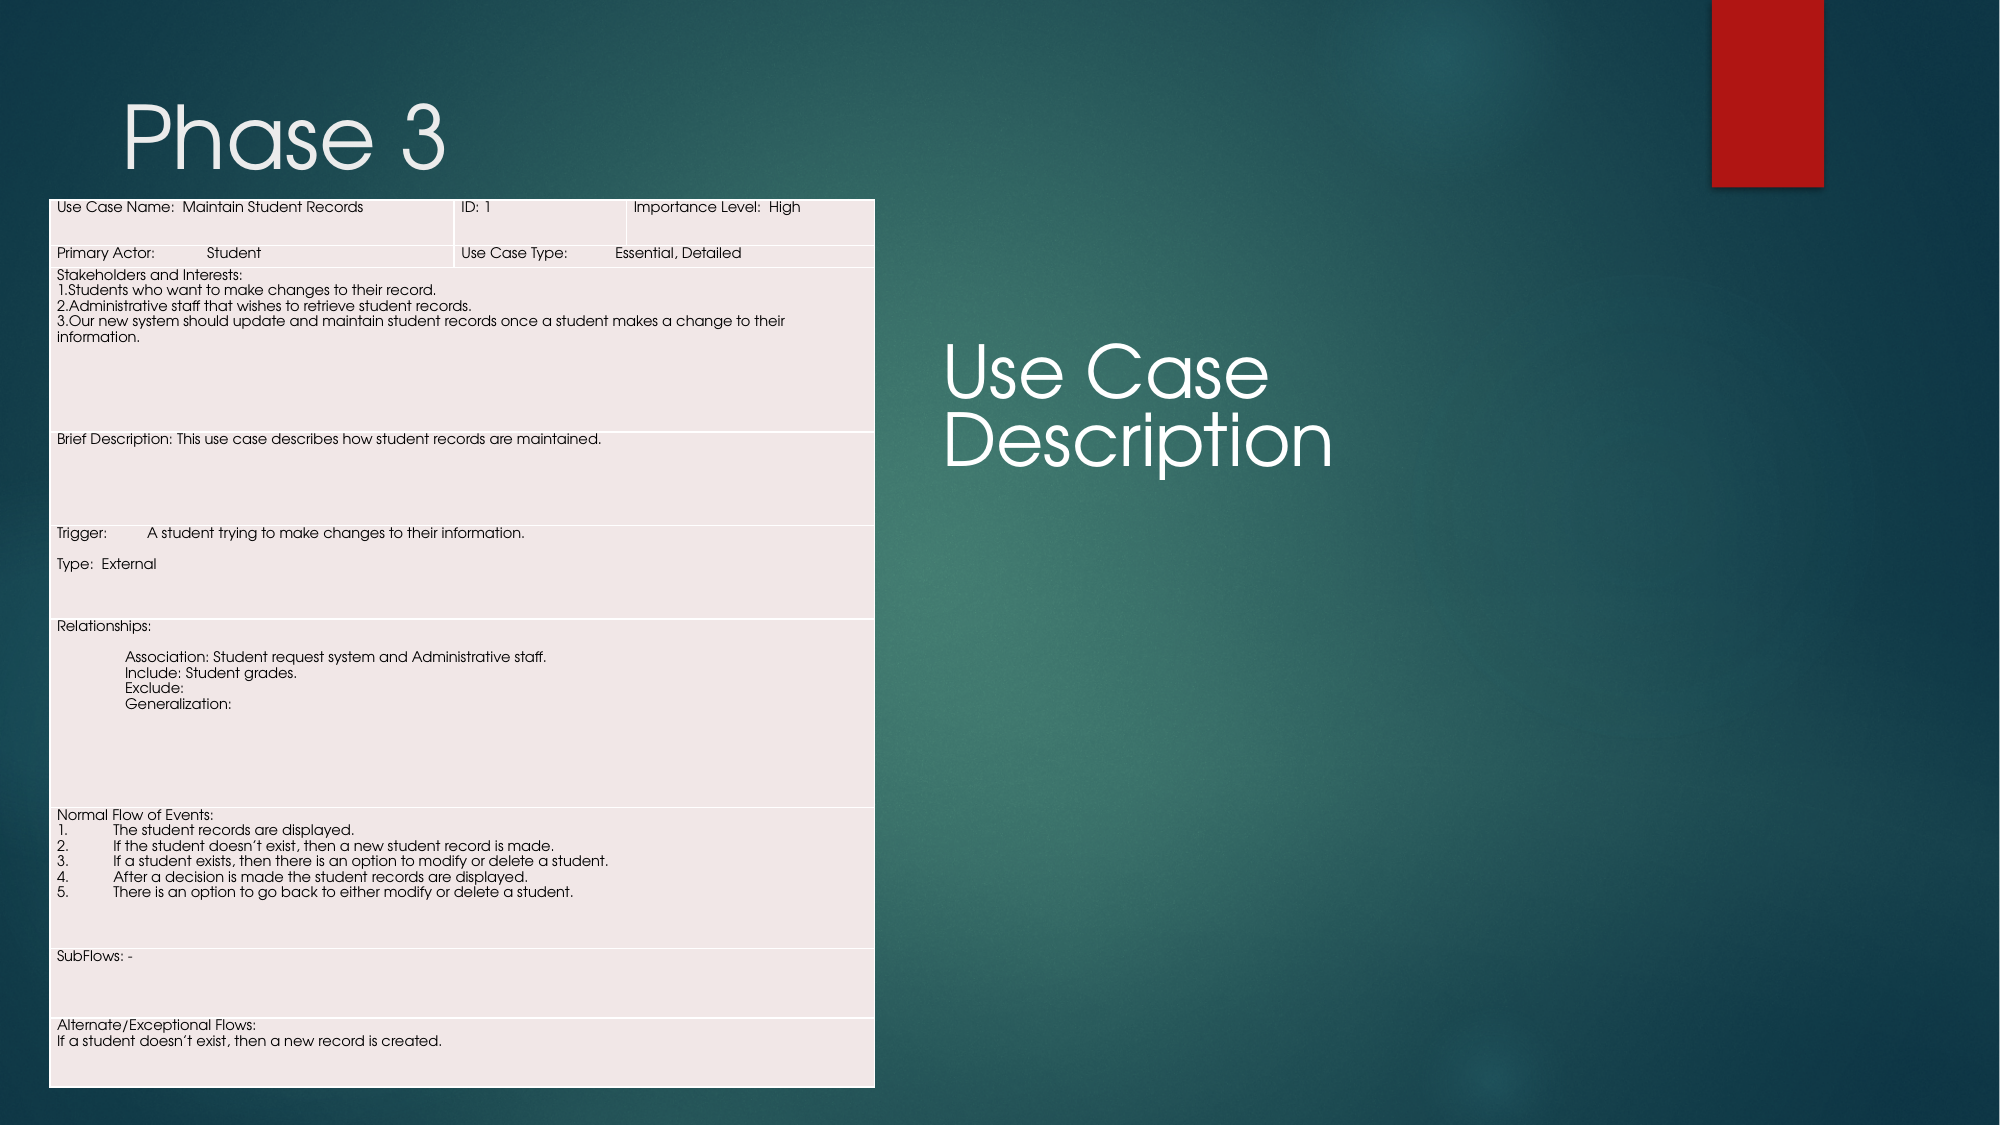

# Phase 3
| Use Case Name: Maintain Student Records | ID: 1 | Importance Level: High |
| --- | --- | --- |
| Primary Actor: Student | Use Case Type: Essential, Detailed |  |
| Stakeholders and Interests: 1.Students who want to make changes to their record. 2.Administrative staff that wishes to retrieve student records. 3.Our new system should update and maintain student records once a student makes a change to their information. |  |  |
| Brief Description: This use case describes how student records are maintained. |  |  |
| Trigger: A student trying to make changes to their information.   Type: External |  |  |
| Relationships:   Association: Student request system and Administrative staff. Include: Student grades. Exclude: Generalization: |  |  |
| Normal Flow of Events: The student records are displayed. If the student doesn’t exist, then a new student record is made. If a student exists, then there is an option to modify or delete a student. After a decision is made the student records are displayed. There is an option to go back to either modify or delete a student. |  |  |
| SubFlows: - |  |  |
| Alternate/Exceptional Flows: If a student doesn’t exist, then a new record is created. |  |  |
Use Case Description